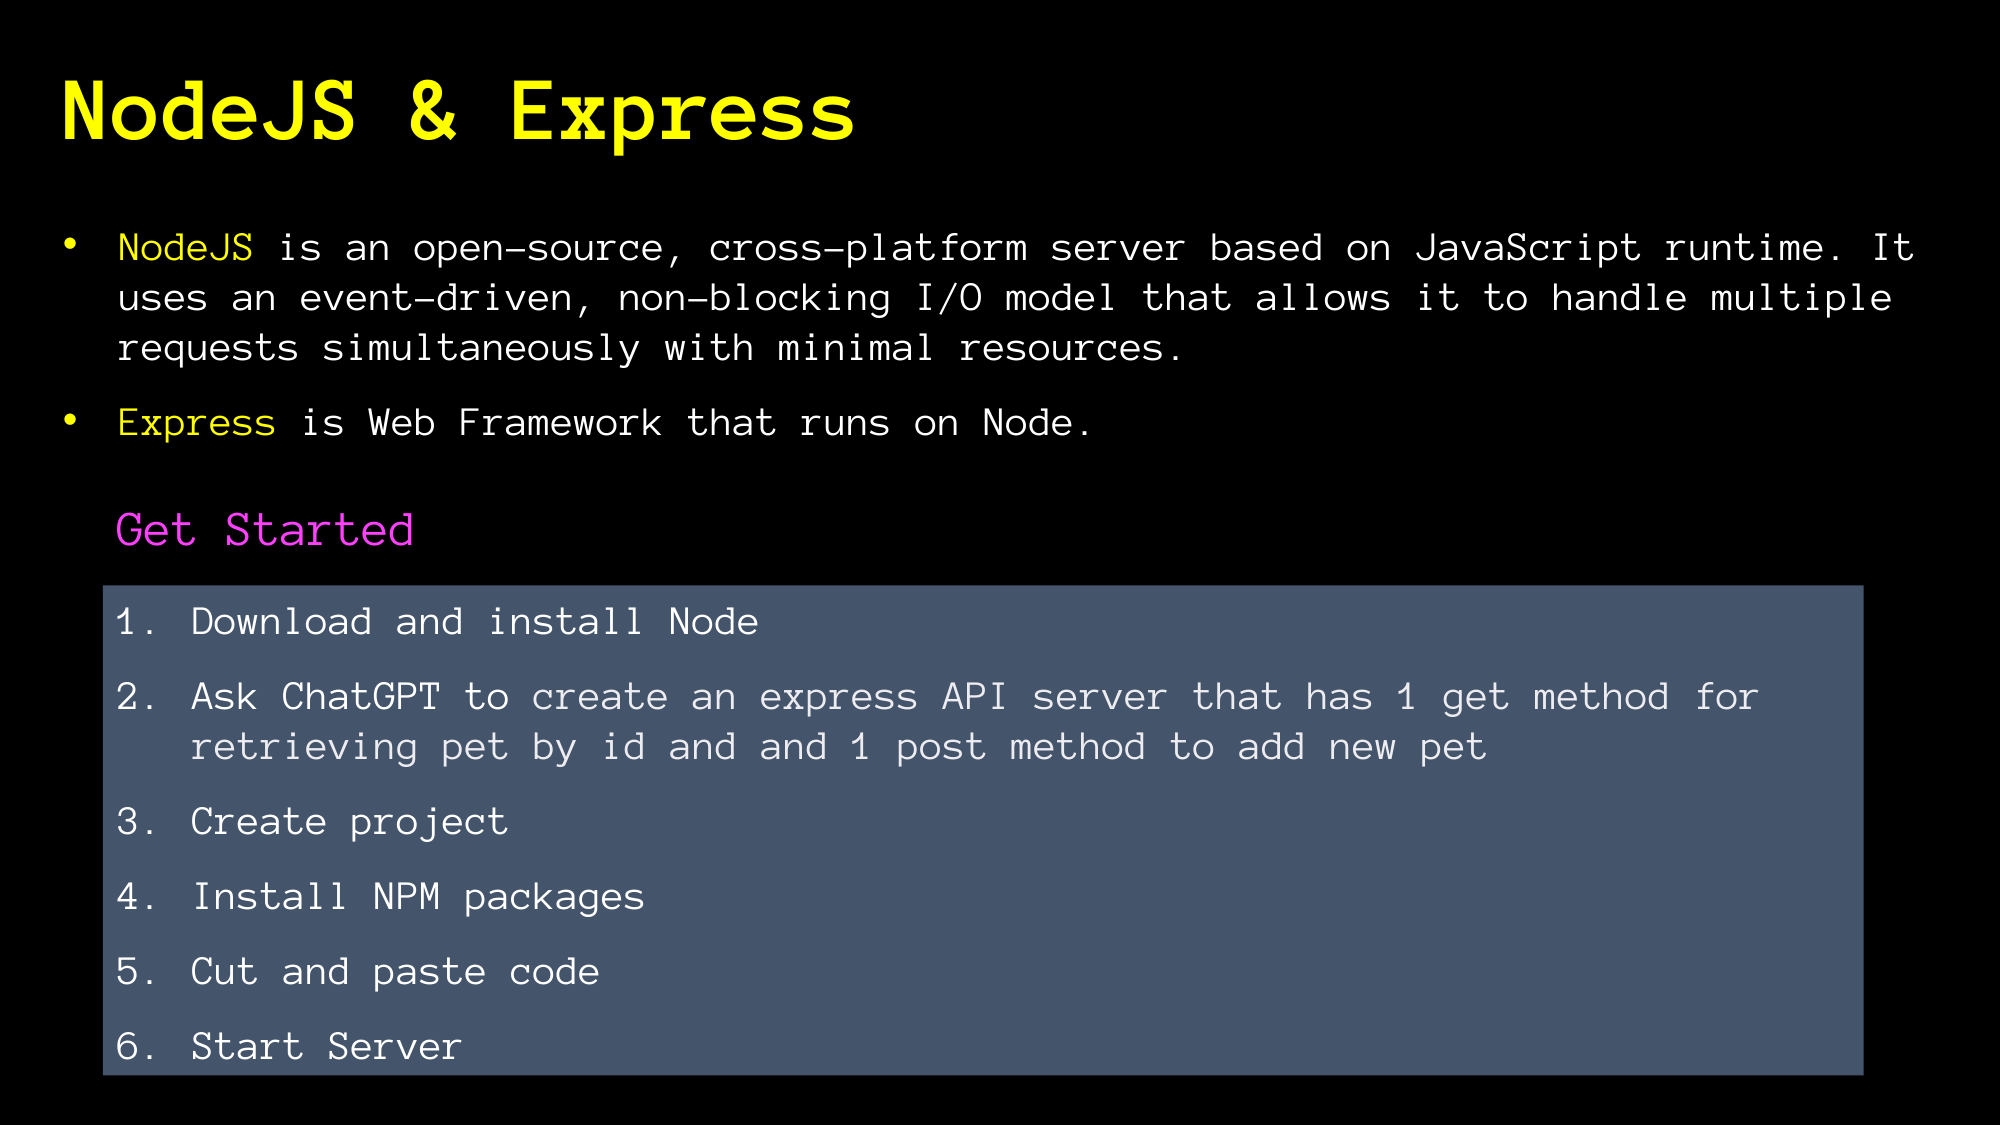

# NodeJS & Express
NodeJS is an open-source, cross-platform server based on JavaScript runtime. It uses an event-driven, non-blocking I/O model that allows it to handle multiple requests simultaneously with minimal resources.
Express is Web Framework that runs on Node.
Get Started
Download and install Node
Ask ChatGPT to create an express API server that has 1 get method for retrieving pet by id and and 1 post method to add new pet
Create project
Install NPM packages
Cut and paste code
Start Server